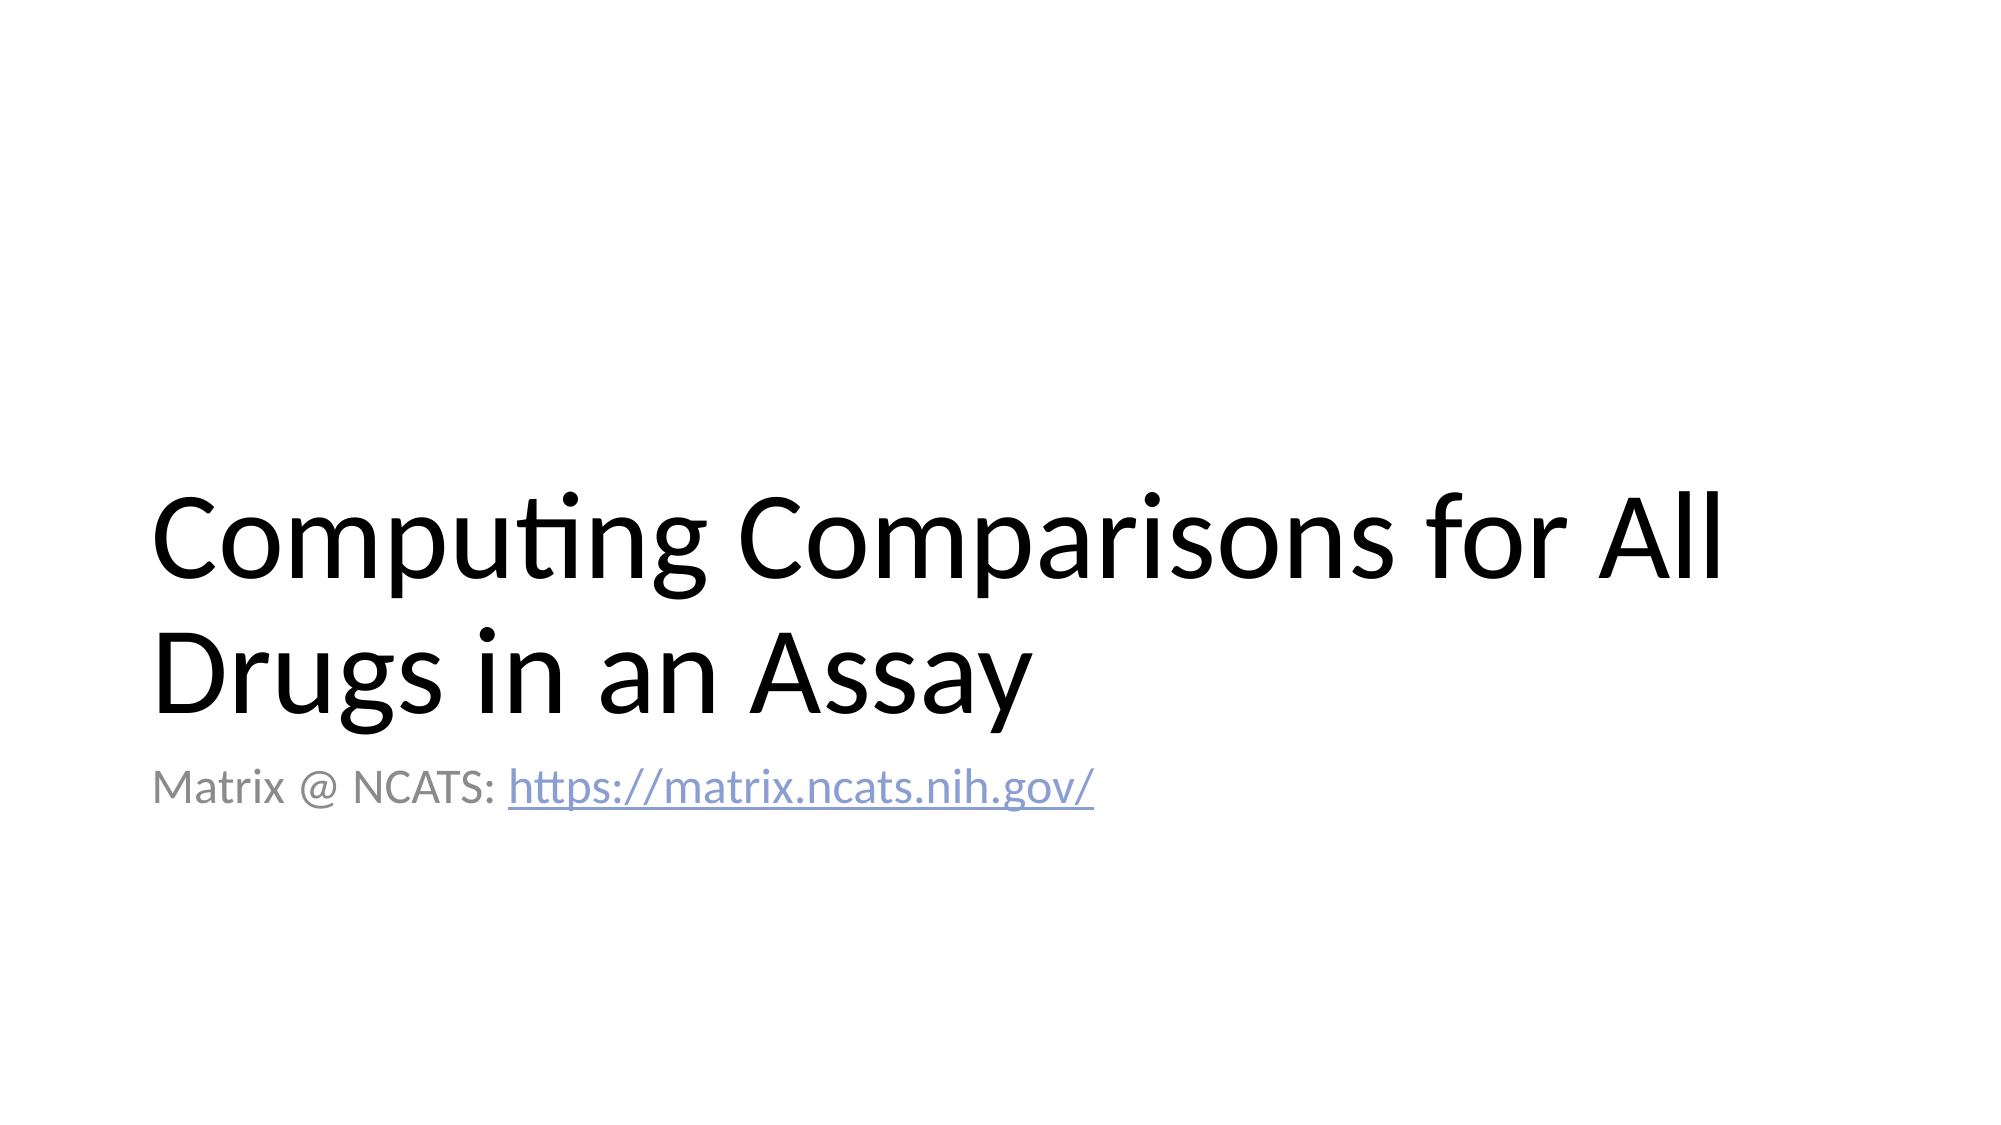

# Computing Comparisons for All Drugs in an Assay
Matrix @ NCATS: https://matrix.ncats.nih.gov/